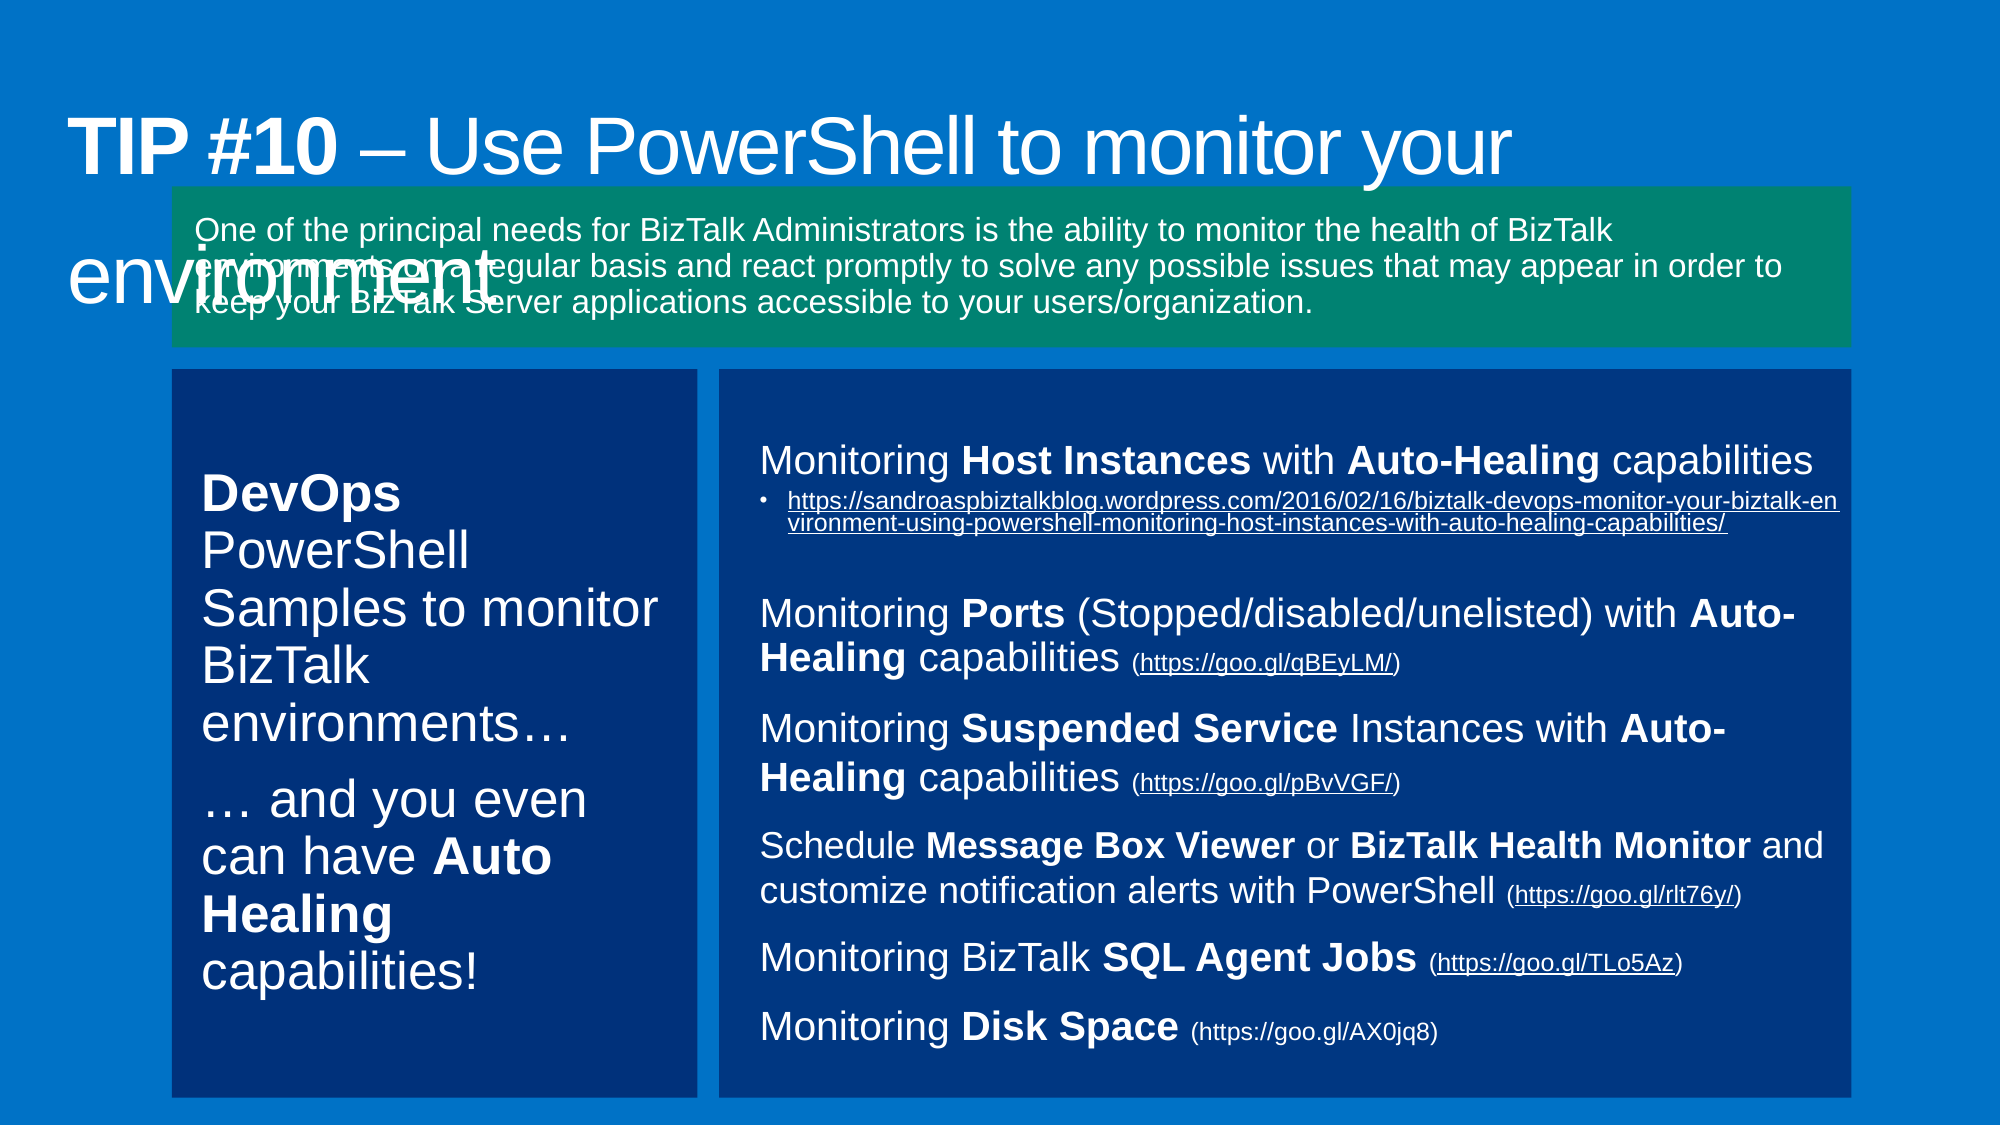

TIP #10 – Use PowerShell to monitor your environment
One of the principal needs for BizTalk Administrators is the ability to monitor the health of BizTalk environments on a regular basis and react promptly to solve any possible issues that may appear in order to keep your BizTalk Server applications accessible to your users/organization.
DevOps
PowerShell Samples to monitor BizTalk environments…
… and you even can have Auto Healing capabilities!

Monitoring Host Instances with Auto-Healing capabilities
https://sandroaspbiztalkblog.wordpress.com/2016/02/16/biztalk-devops-monitor-your-biztalk-environment-using-powershell-monitoring-host-instances-with-auto-healing-capabilities/

Monitoring Ports (Stopped/disabled/unelisted) with Auto-Healing capabilities (https://goo.gl/qBEyLM/)

Monitoring Suspended Service Instances with Auto-Healing capabilities (https://goo.gl/pBvVGF/)

Schedule Message Box Viewer or BizTalk Health Monitor and customize notification alerts with PowerShell (https://goo.gl/rlt76y/)

Monitoring BizTalk SQL Agent Jobs (https://goo.gl/TLo5Az)

Monitoring Disk Space (https://goo.gl/AX0jq8)